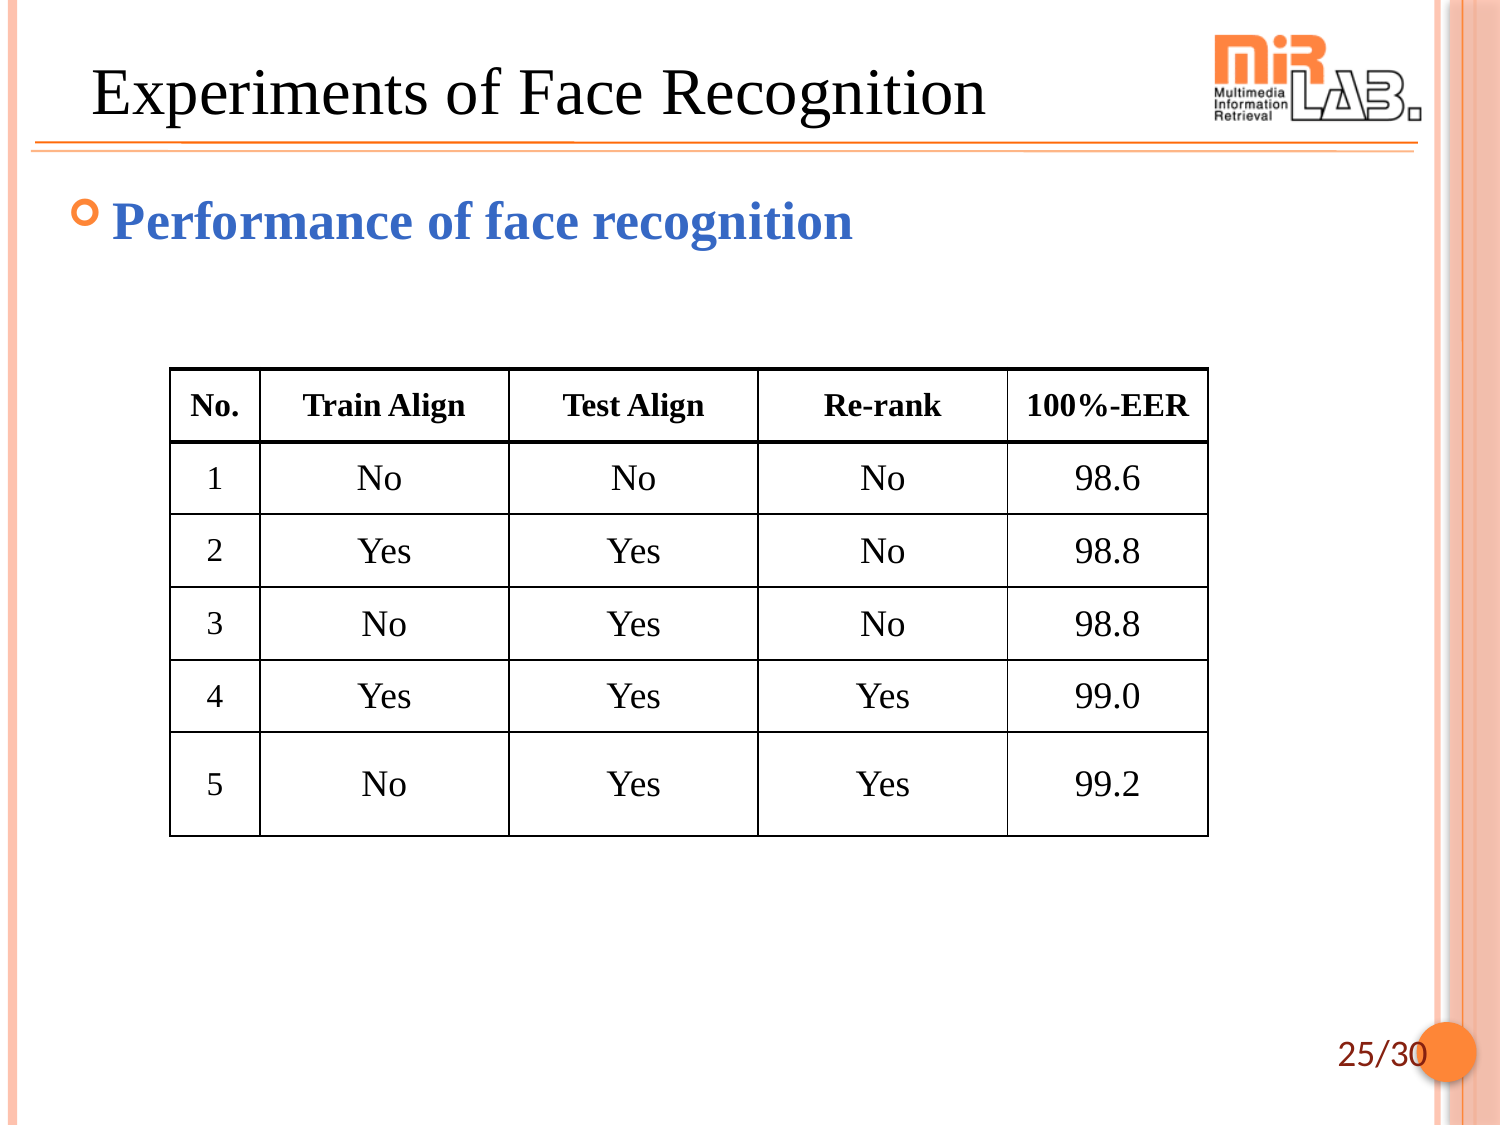

# Experiments of Face Recognition
Performance of face recognition

| No. | Train Align | Test Align | Re-rank | 100%-EER |
| --- | --- | --- | --- | --- |
| 1 | No | No | No | 98.6 |
| 2 | Yes | Yes | No | 98.8 |
| 3 | No | Yes | No | 98.8 |
| 4 | Yes | Yes | Yes | 99.0 |
| 5 | No | Yes | Yes | 99.2 |